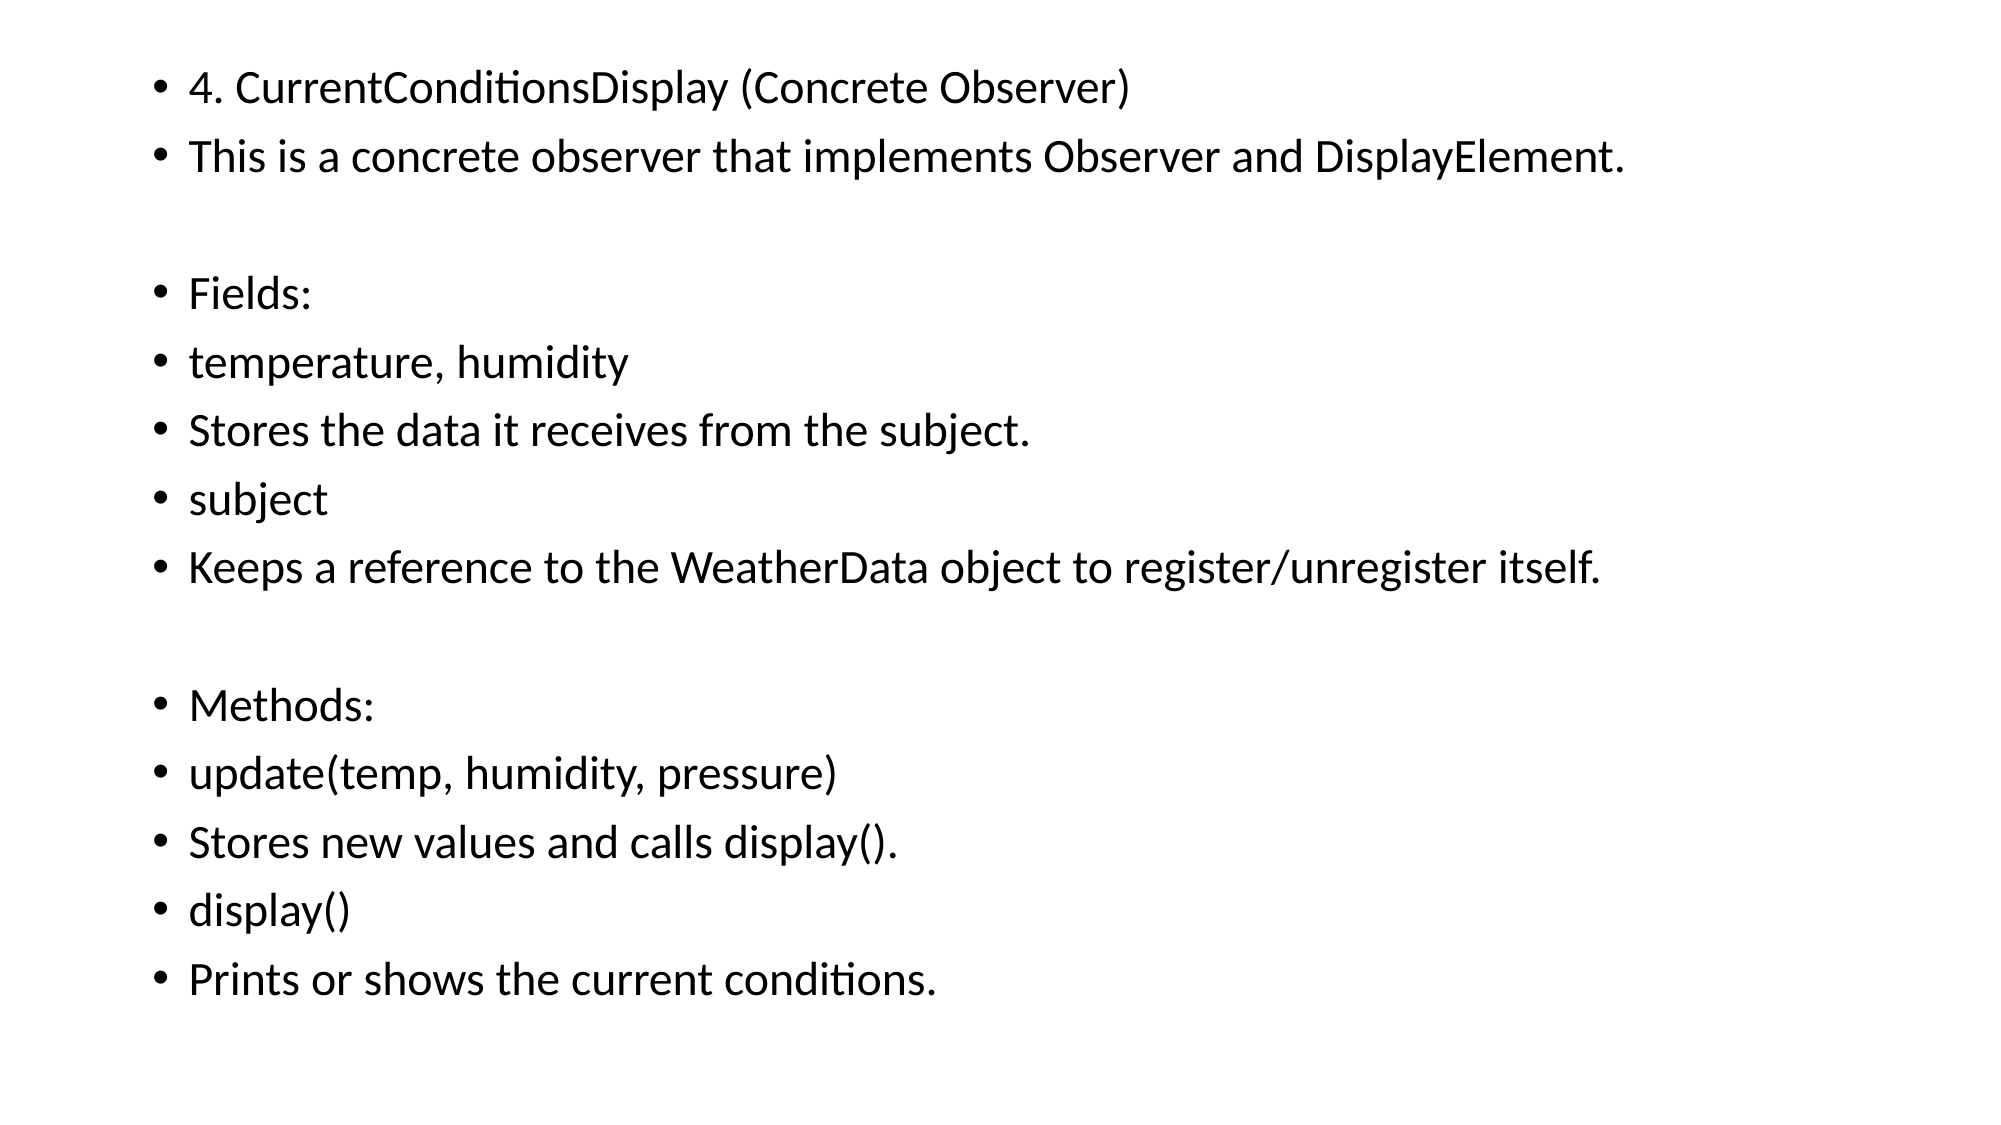

4. CurrentConditionsDisplay (Concrete Observer)
This is a concrete observer that implements Observer and DisplayElement.

Fields:
temperature, humidity
Stores the data it receives from the subject.
subject
Keeps a reference to the WeatherData object to register/unregister itself.

Methods:
update(temp, humidity, pressure)
Stores new values and calls display().
display()
Prints or shows the current conditions.